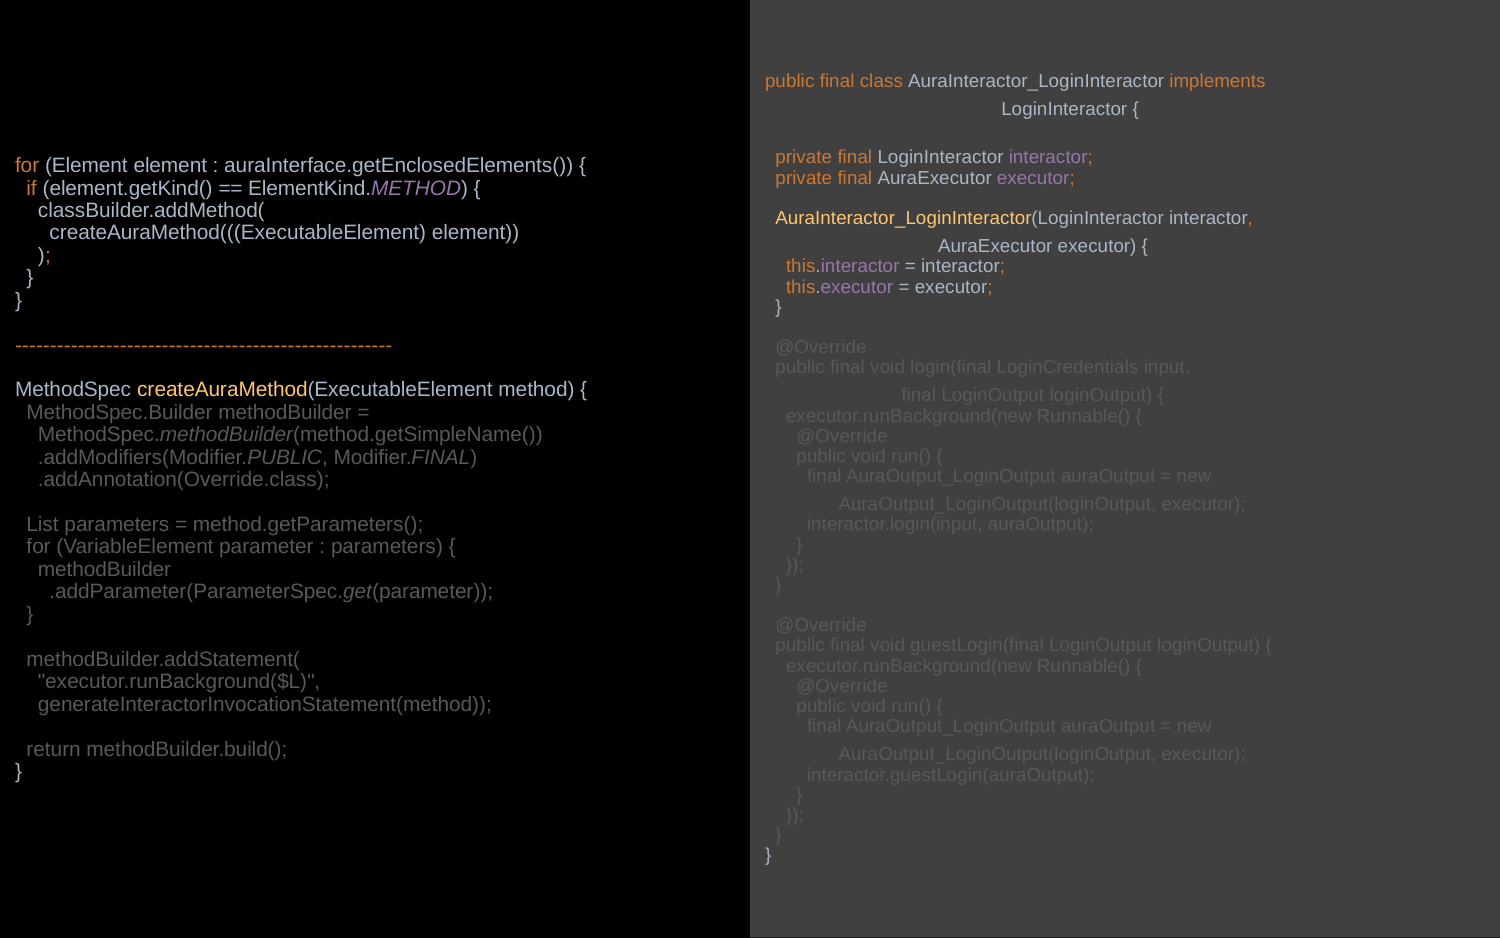

# for (Element element : auraInterface.getEnclosedElements()) { if (element.getKind() == ElementKind.METHOD) { classBuilder.addMethod( createAuraMethod(((ExecutableElement) element)) ); } } ------------------------------------------------------ MethodSpec createAuraMethod(ExecutableElement method) { MethodSpec.Builder methodBuilder = MethodSpec.methodBuilder(method.getSimpleName()) .addModifiers(Modifier.PUBLIC, Modifier.FINAL) .addAnnotation(Override.class); List parameters = method.getParameters(); for (VariableElement parameter : parameters) { methodBuilder .addParameter(ParameterSpec.get(parameter)); } methodBuilder.addStatement( "executor.runBackground($L)", generateInteractorInvocationStatement(method)); return methodBuilder.build(); }
public final class AuraInteractor_LoginInteractor implements
                                             LoginInteractor {
  private final LoginInteractor interactor;
  private final AuraExecutor executor;
  AuraInteractor_LoginInteractor(LoginInteractor interactor,
                                 AuraExecutor executor) {
    this.interactor = interactor;
    this.executor = executor;
  }
  @Override
  public final void login(final LoginCredentials input,
                          final LoginOutput loginOutput) {
    executor.runBackground(new Runnable() {
      @Override
      public void run() {
        final AuraOutput_LoginOutput auraOutput = new
              AuraOutput_LoginOutput(loginOutput, executor);
        interactor.login(input, auraOutput);
      }
    });
  }
  @Override
  public final void guestLogin(final LoginOutput loginOutput) {
    executor.runBackground(new Runnable() {
      @Override
      public void run() {
        final AuraOutput_LoginOutput auraOutput = new
              AuraOutput_LoginOutput(loginOutput, executor);
        interactor.guestLogin(auraOutput);
      }
    });
  }
}